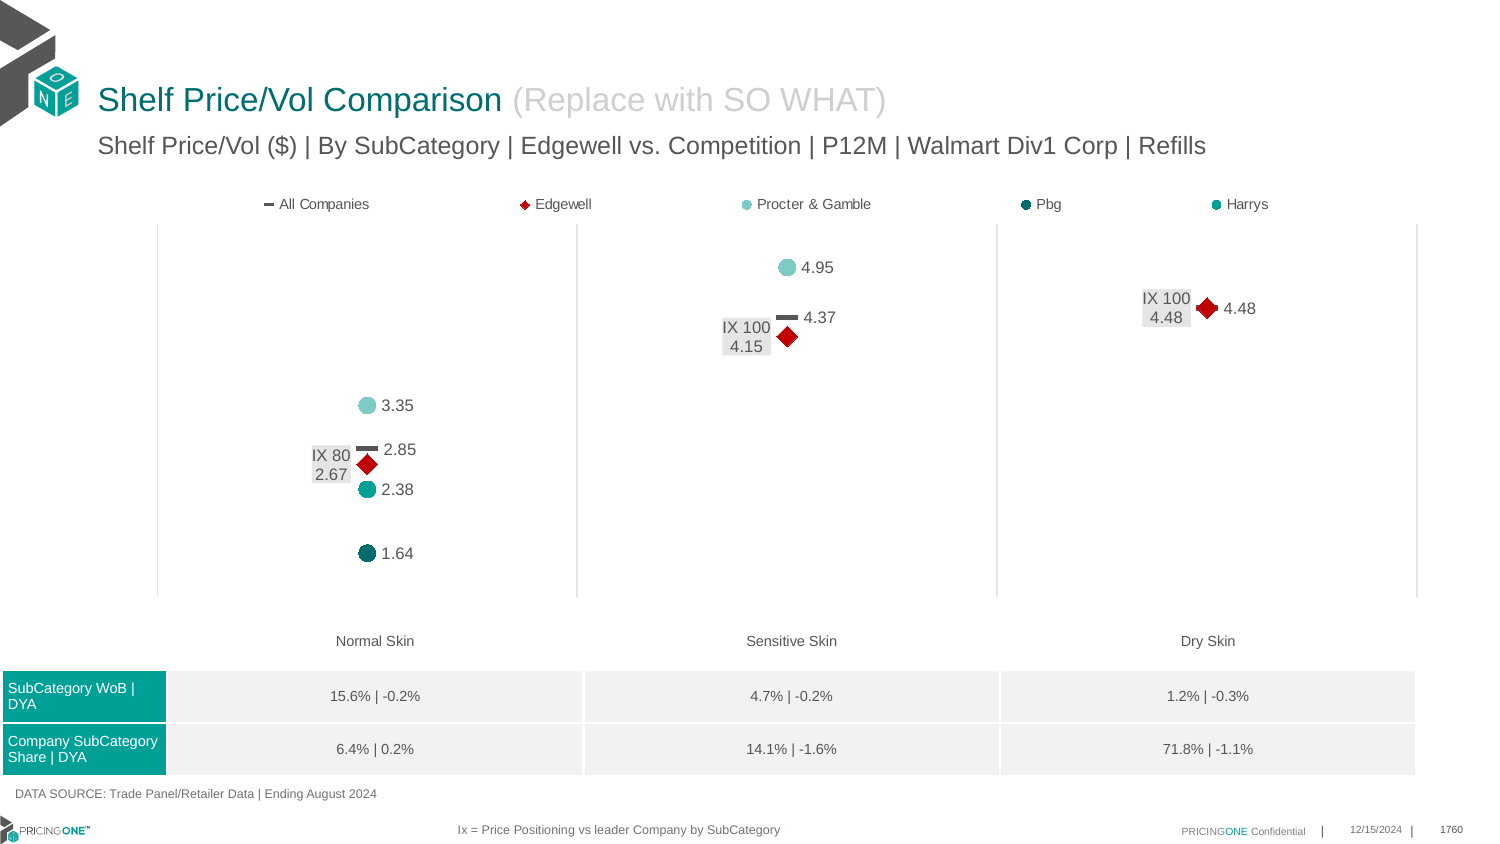

# Shelf Price/Vol Comparison (Replace with SO WHAT)
Shelf Price/Vol ($) | By SubCategory | Edgewell vs. Competition | P12M | Walmart Div1 Corp | Refills

### Chart

| Category | All Companies | Edgewell | Procter & Gamble | Pbg | Harrys |
|---|---|---|---|---|---|
| IX 80 | 2.85 | 2.67 | 3.35 | 1.64 | 2.38 |
| IX 100 | 4.37 | 4.15 | 4.95 | None | None |
| IX 100 | 4.48 | 4.48 | None | None | None |
|  | Normal Skin | Sensitive Skin | Dry Skin |
| --- | --- | --- | --- |
| SubCategory WoB | DYA | 15.6% | -0.2% | 4.7% | -0.2% | 1.2% | -0.3% |
| Company SubCategory Share | DYA | 6.4% | 0.2% | 14.1% | -1.6% | 71.8% | -1.1% |
DATA SOURCE: Trade Panel/Retailer Data | Ending August 2024
Ix = Price Positioning vs leader Company by SubCategory
12/15/2024
1760